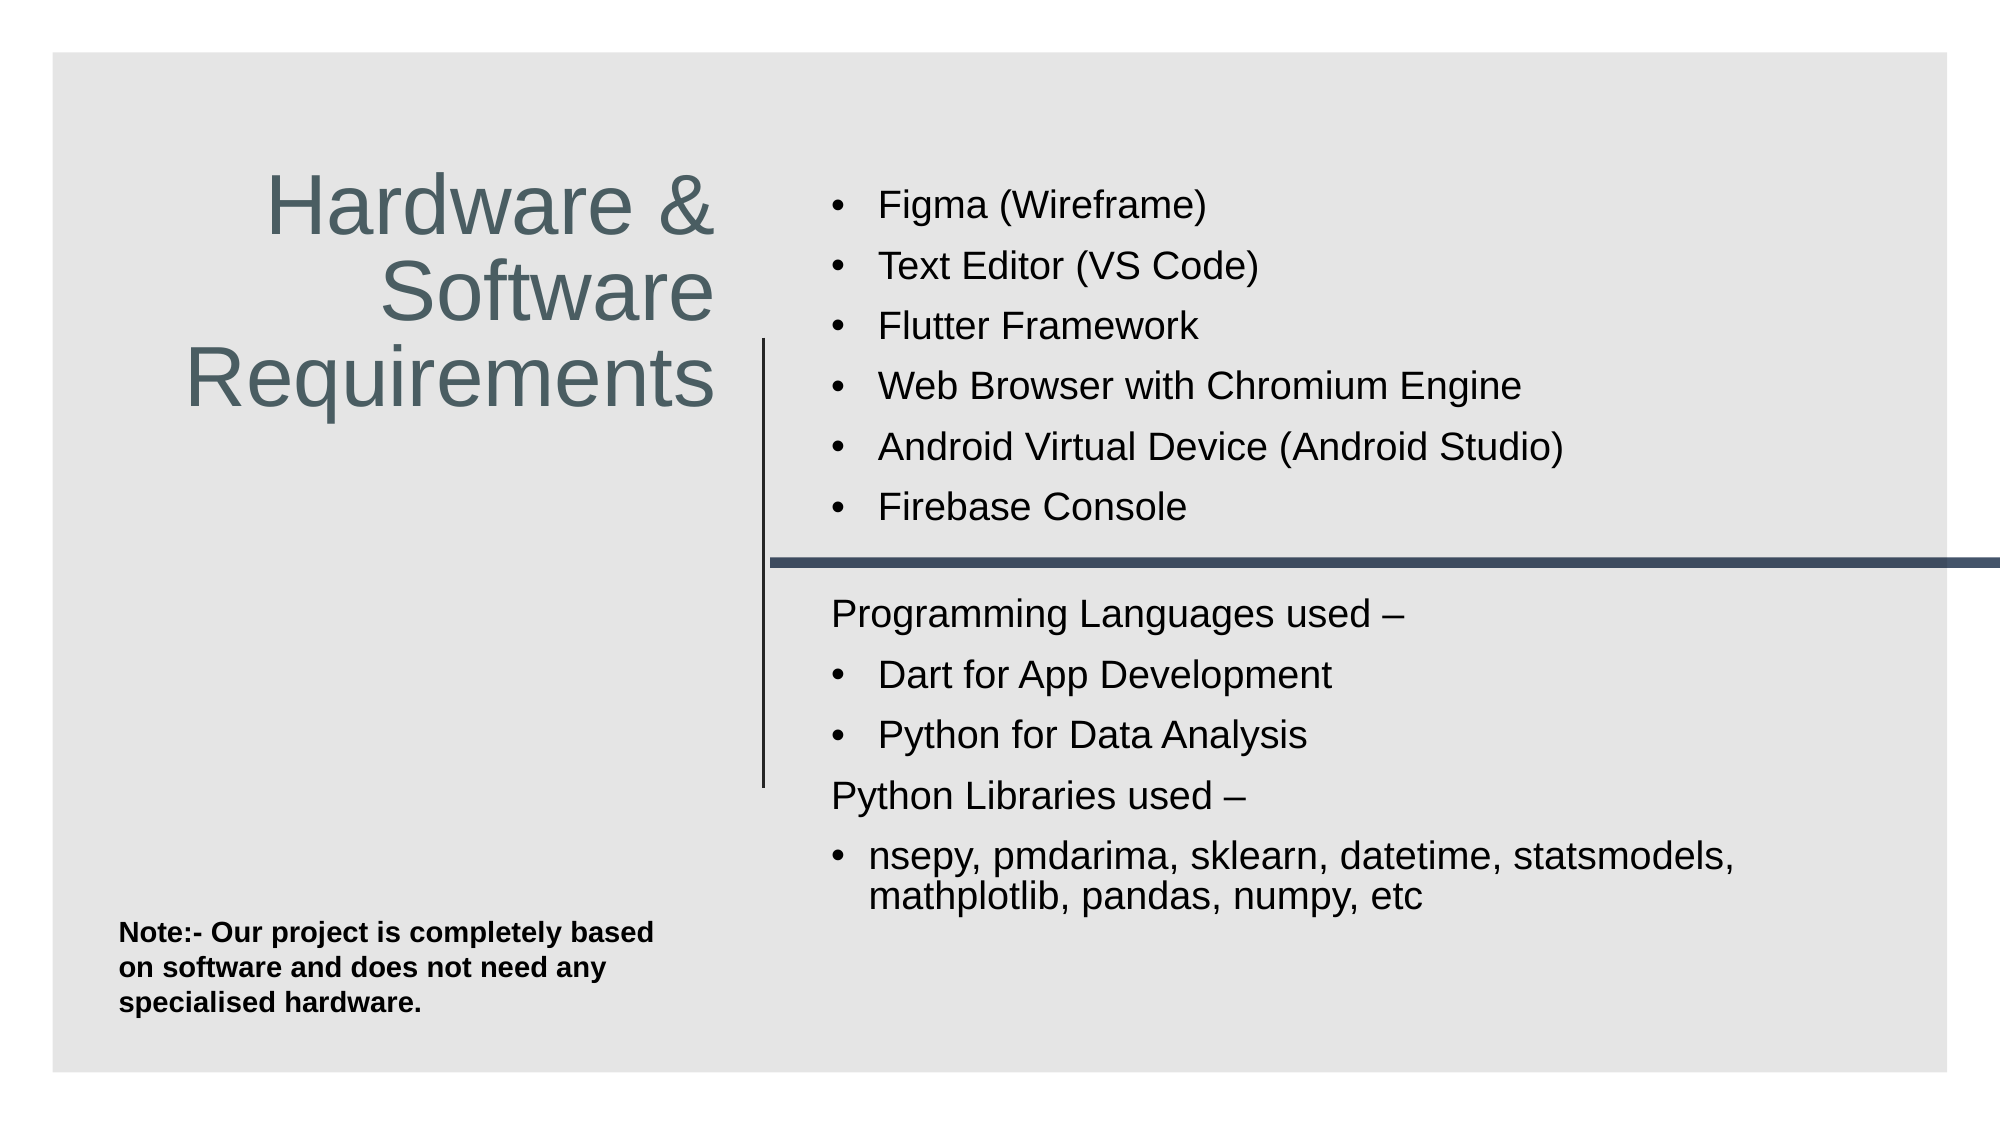

# Hardware & Software Requirements
Figma (Wireframe)
Text Editor (VS Code)
Flutter Framework
Web Browser with Chromium Engine
Android Virtual Device (Android Studio)
Firebase Console
Programming Languages used –
Dart for App Development
Python for Data Analysis
Python Libraries used –
nsepy, pmdarima, sklearn, datetime, statsmodels, mathplotlib, pandas, numpy, etc
Note:- Our project is completely based on software and does not need any specialised hardware.